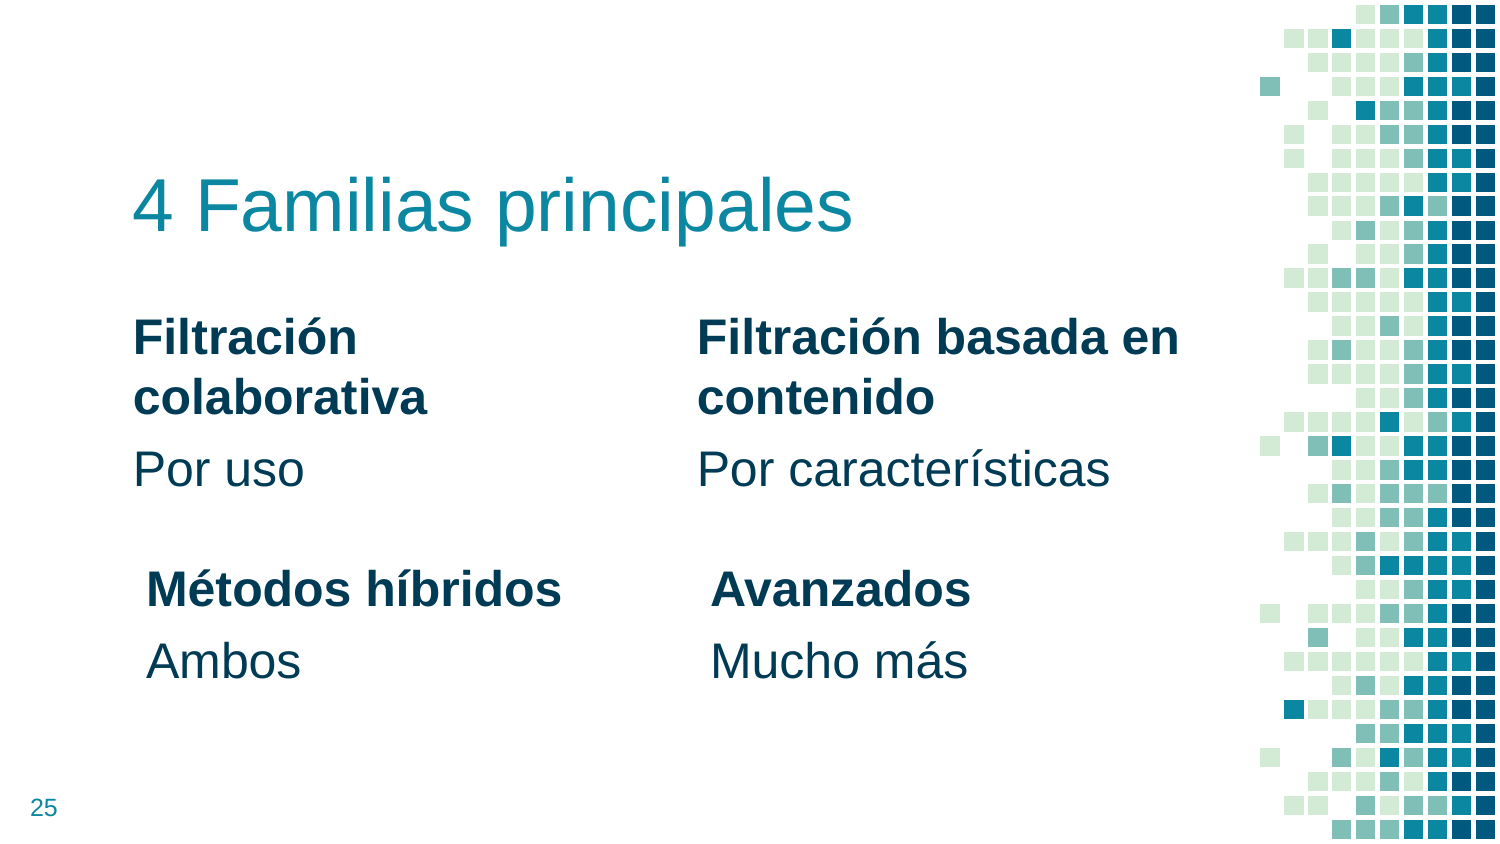

# 4 Familias principales
Filtración colaborativa
Por uso
Filtración basada en contenido
Por características
Métodos híbridos
Ambos
Avanzados
Mucho más
25